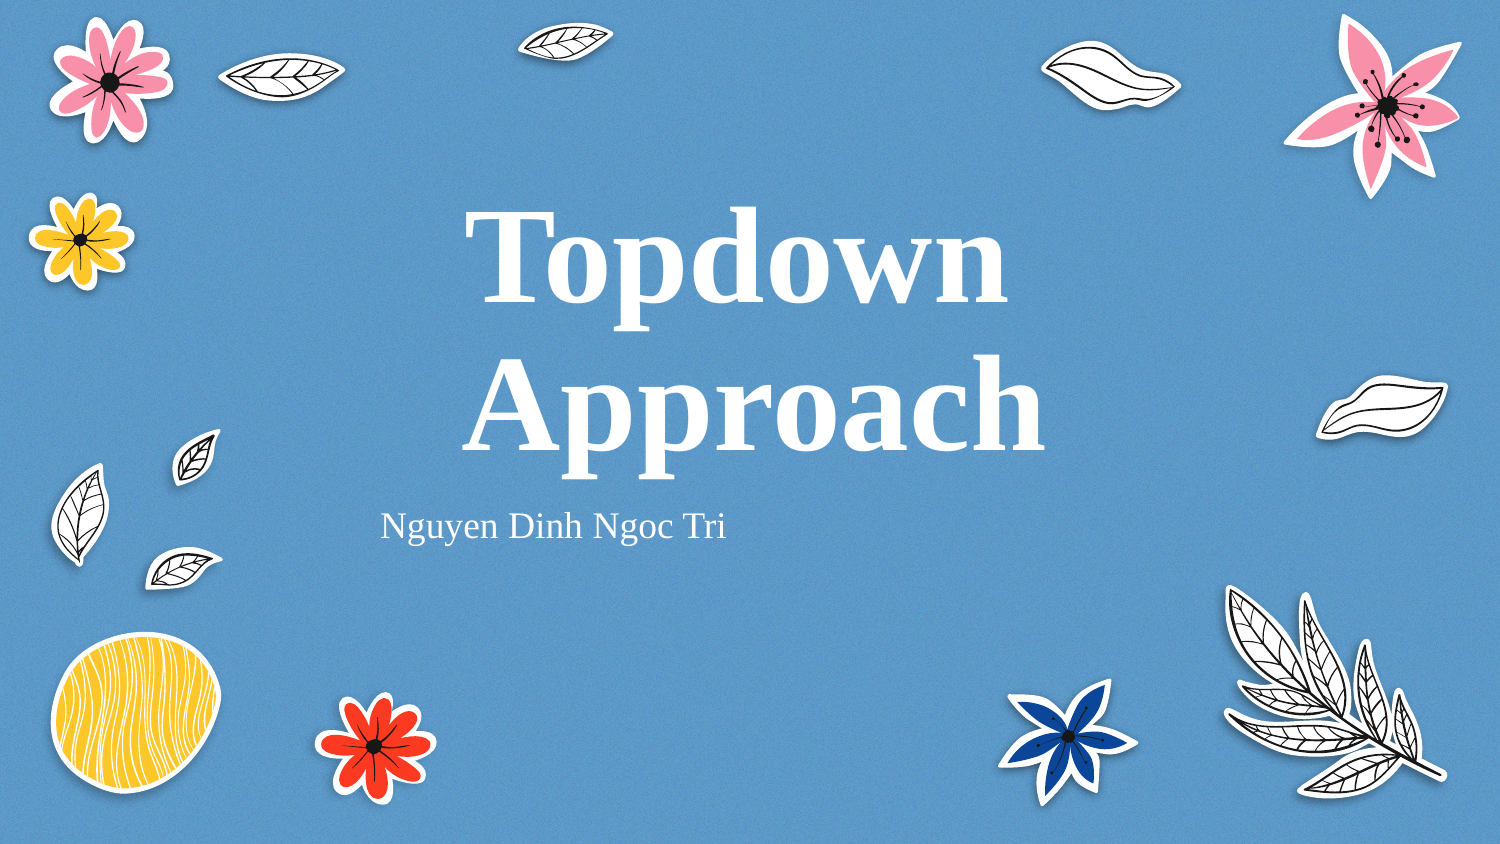

# Topdown Approach

Nguyen Dinh Ngoc Tri